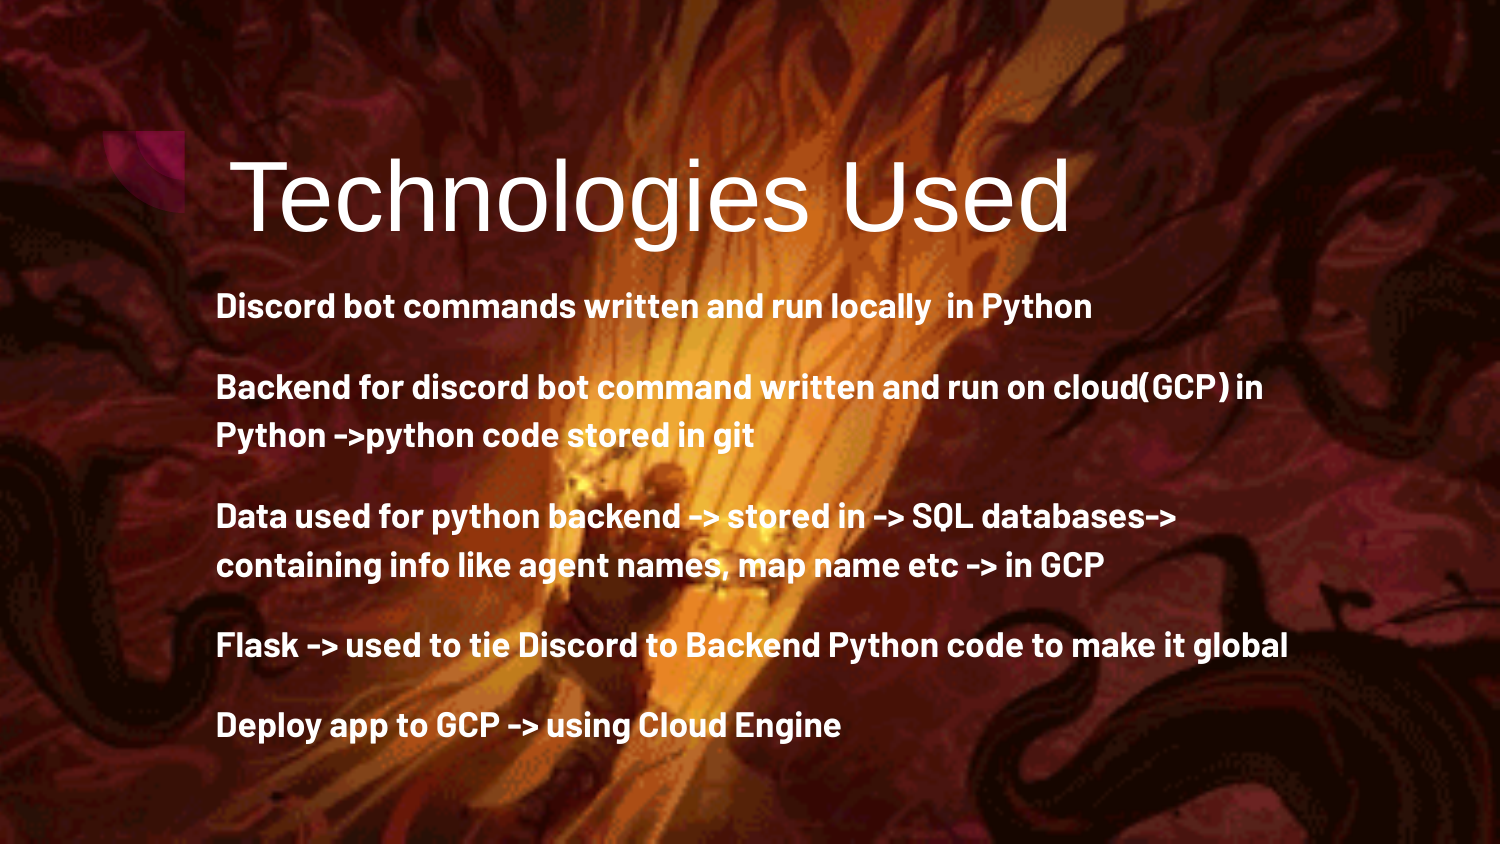

# Technologies Used
Discord bot commands written and run locally  in Python
Backend for discord bot command written and run on cloud(GCP) in Python ->python code stored in git
Data used for python backend -> stored in -> SQL databases-> containing info like agent names, map name etc -> in GCP
Flask -> used to tie Discord to Backend Python code to make it global
Deploy app to GCP -> using Cloud Engine